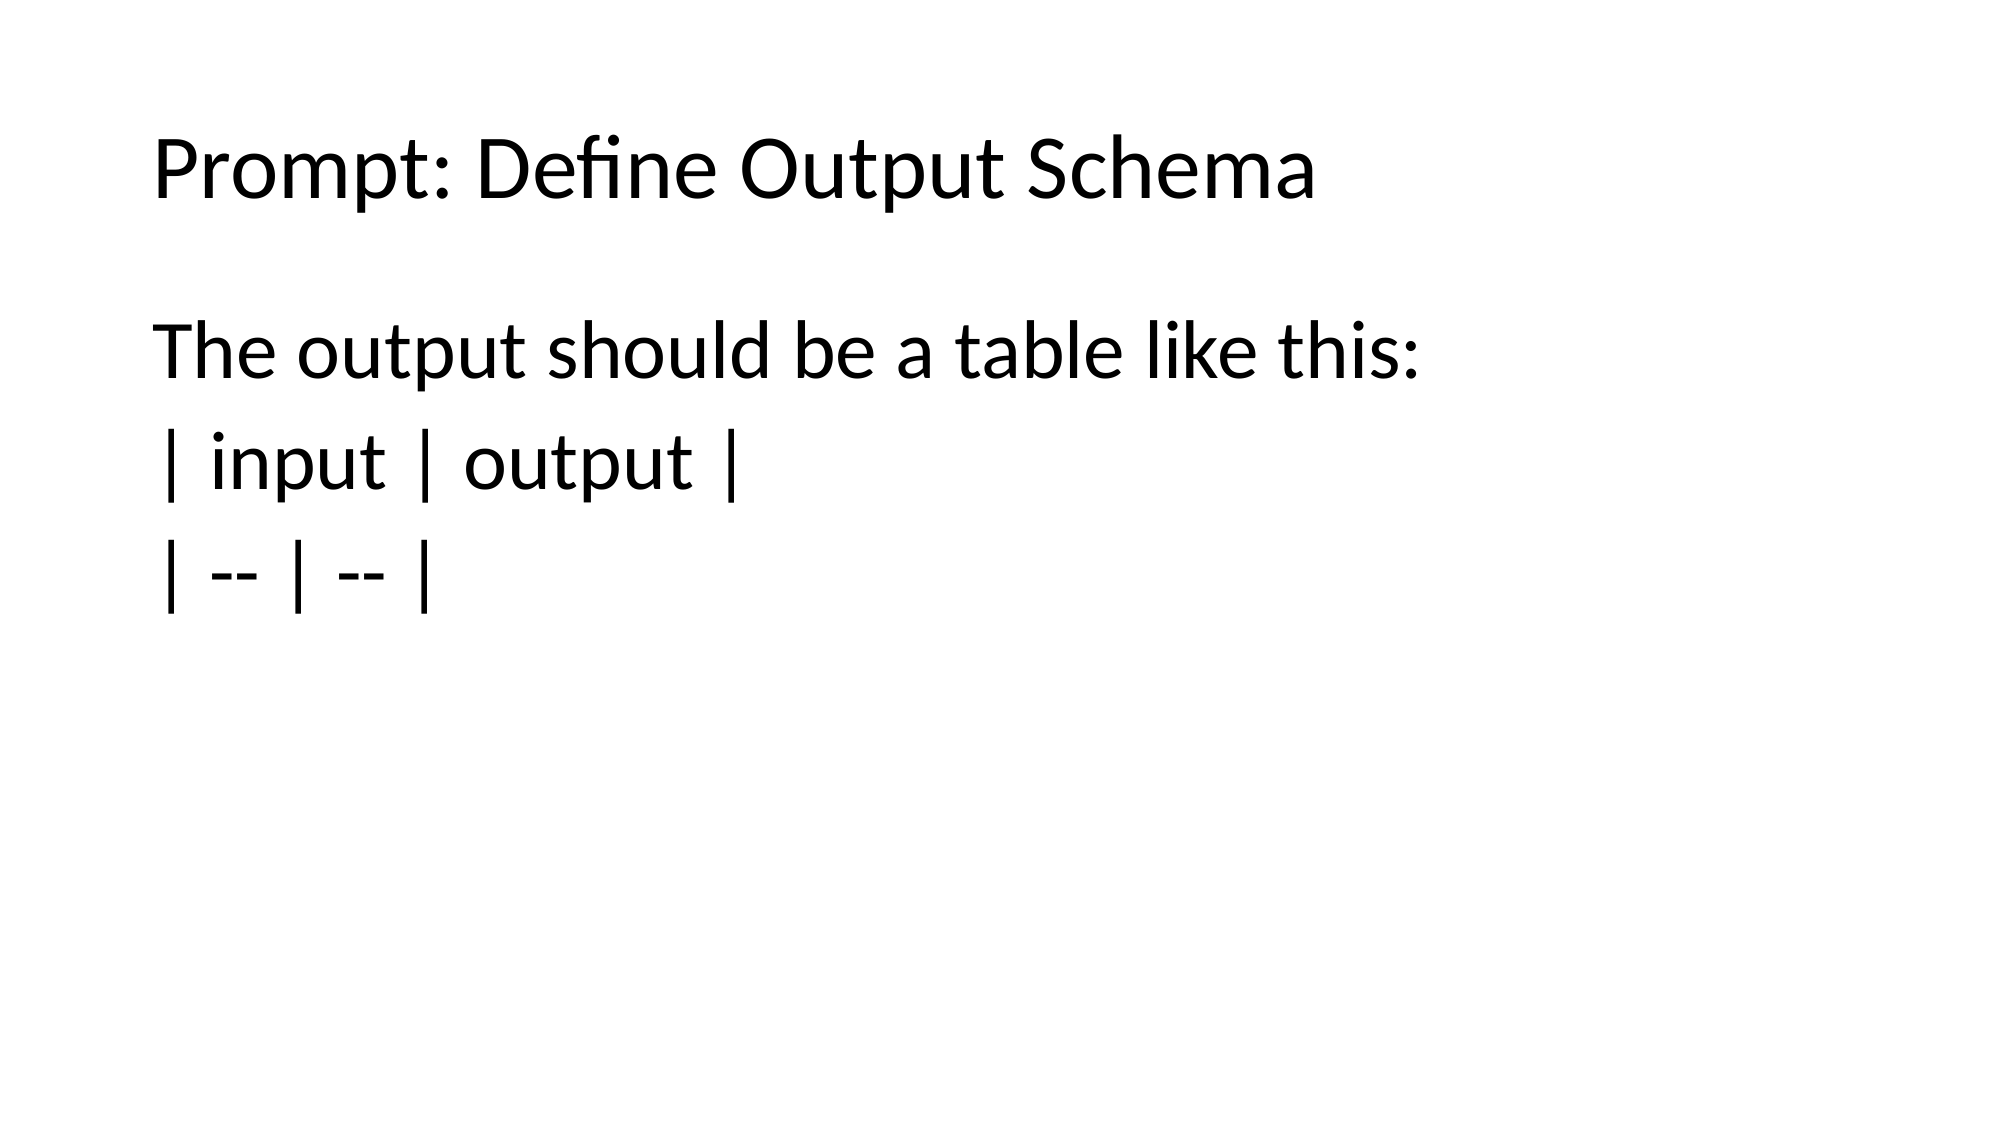

# Prompt: Define Output Schema
The output should be a table like this:
| input | output |
| -- | -- |